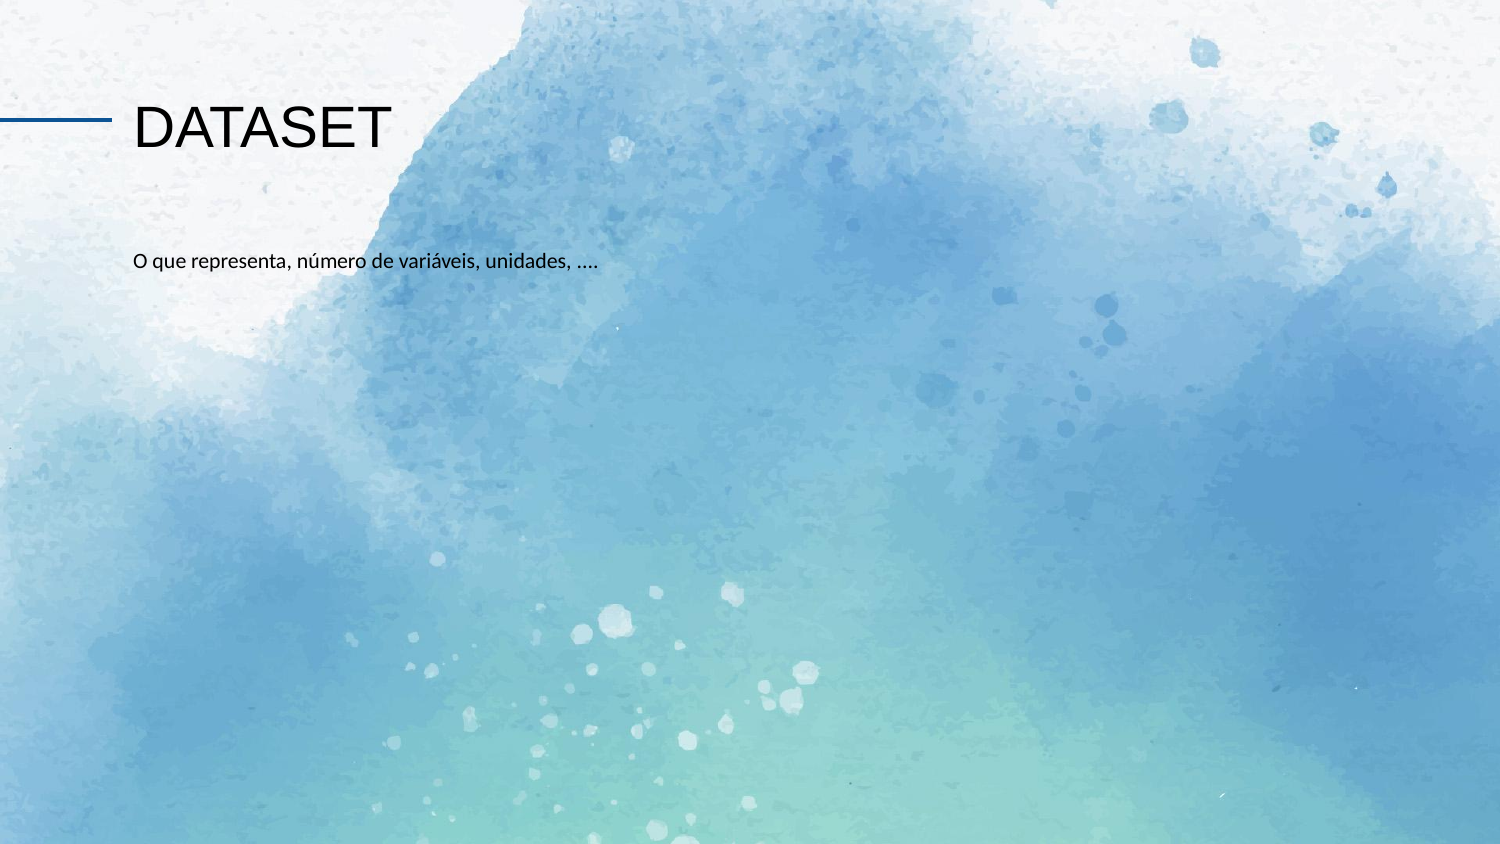

# DATASET
O que representa, número de variáveis, unidades, ....